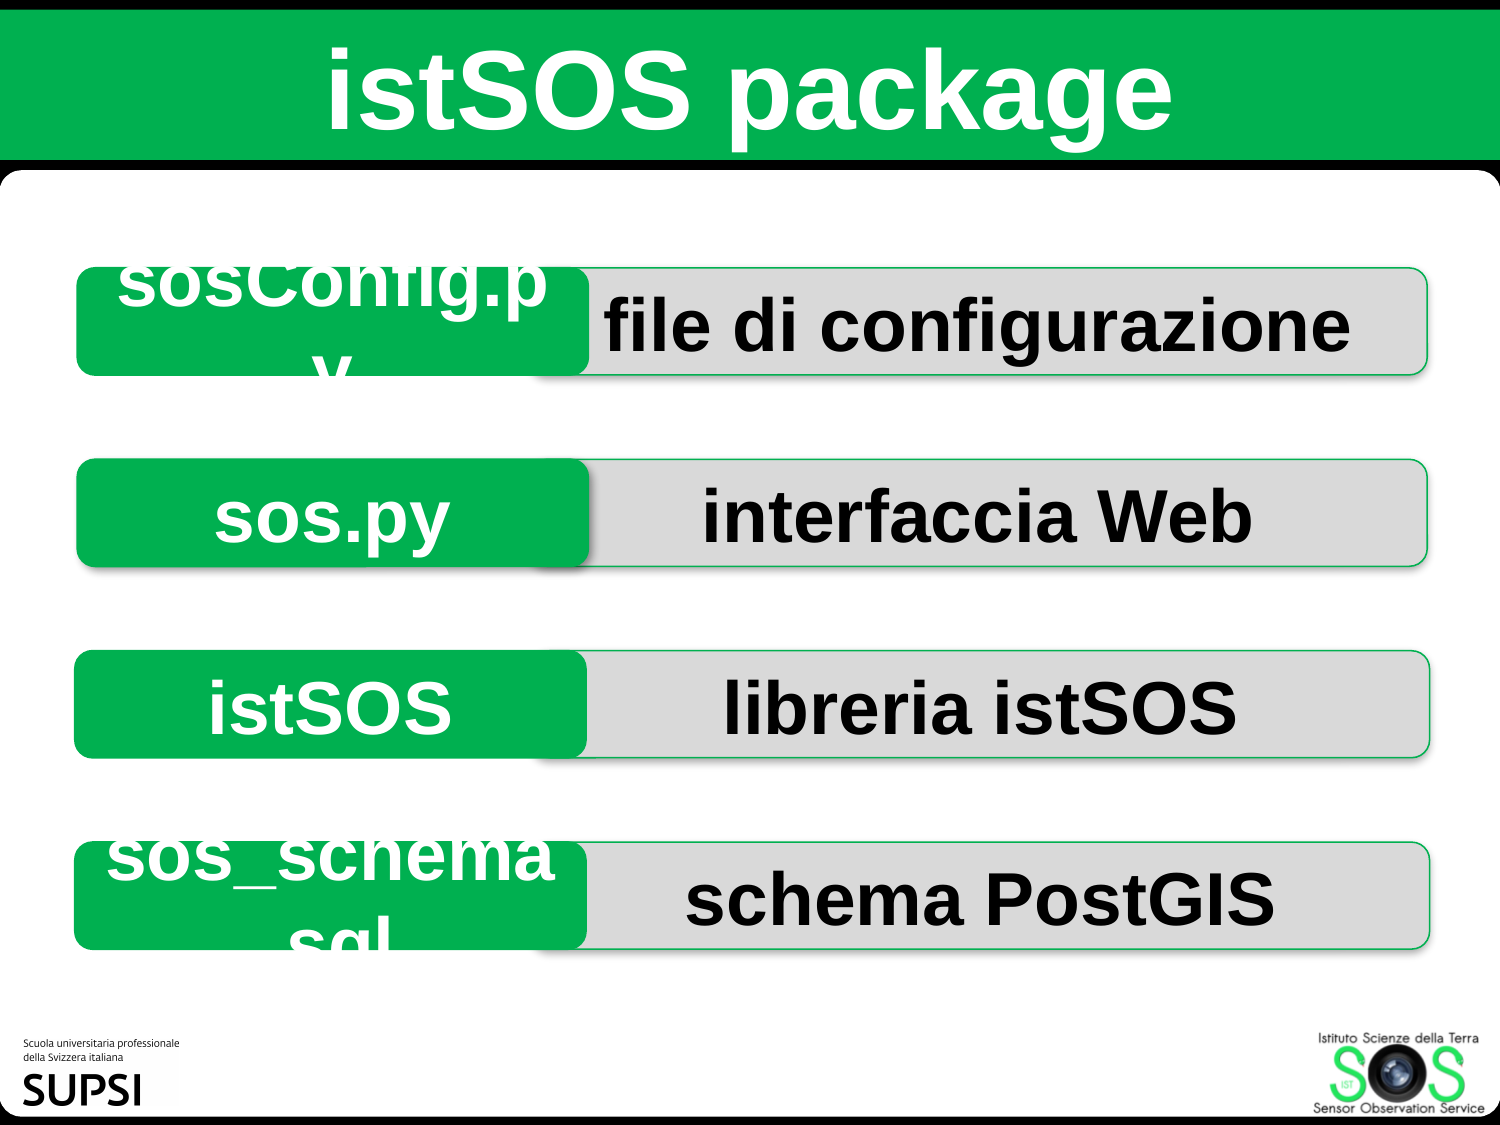

# istSOS package
sosConfig.py
file di configurazione
sos.py
interfaccia Web
istSOS
libreria istSOS
sos_schema.sql
schema PostGIS